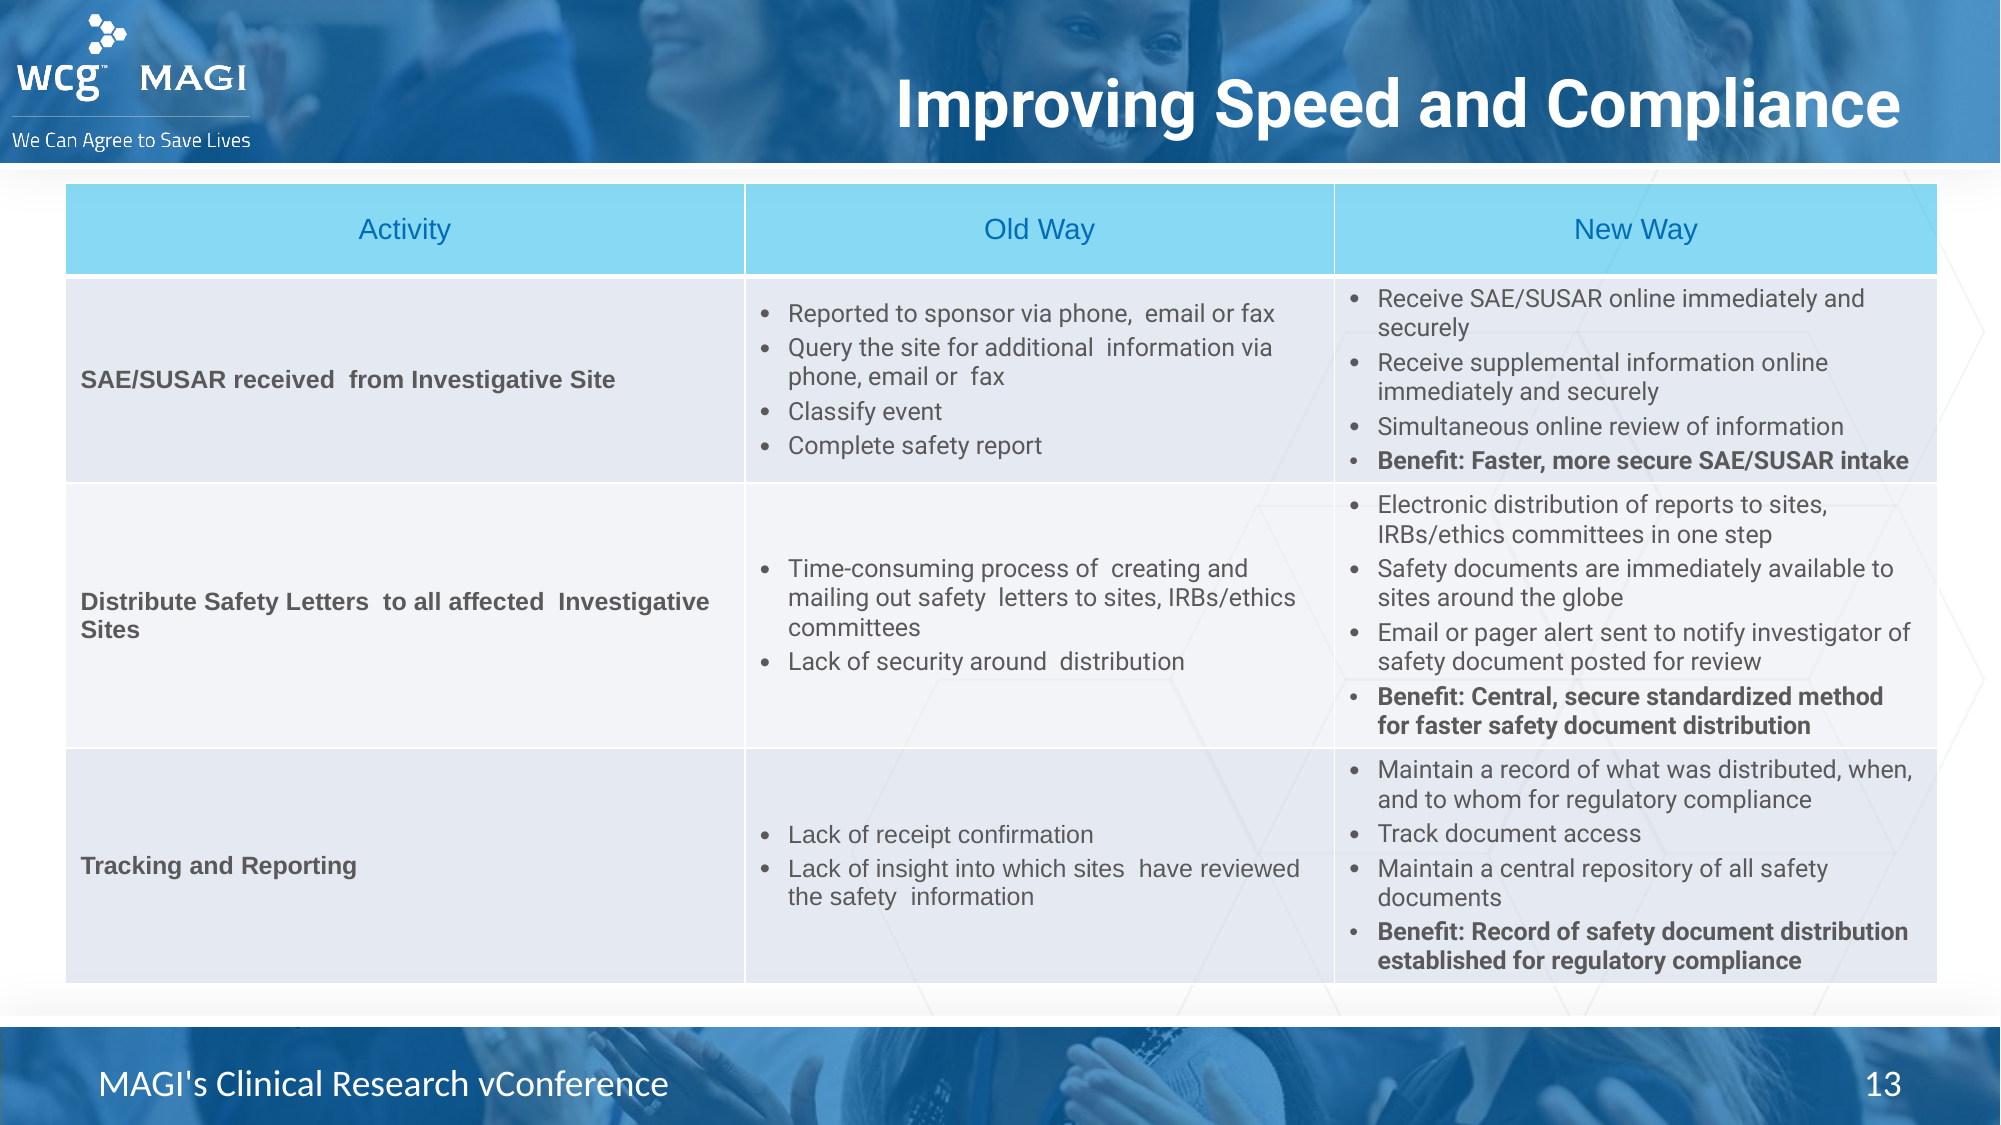

# Improving Speed and Compliance
| Activity | Old Way | New Way |
| --- | --- | --- |
| SAE/SUSAR received from Investigative Site | Reported to sponsor via phone, email or fax Query the site for additional information via phone, email or fax Classify event Complete safety report | Receive SAE/SUSAR online immediately and securely Receive supplemental information online immediately and securely Simultaneous online review of information Benefit: Faster, more secure SAE/SUSAR intake |
| Distribute Safety Letters to all affected Investigative Sites | Time-consuming process of creating and mailing out safety letters to sites, IRBs/ethics committees Lack of security around distribution | Electronic distribution of reports to sites, IRBs/ethics committees in one step Safety documents are immediately available to sites around the globe Email or pager alert sent to notify investigator of safety document posted for review Benefit: Central, secure standardized method for faster safety document distribution |
| Tracking and Reporting | Lack of receipt confirmation Lack of insight into which sites have reviewed the safety information | Maintain a record of what was distributed, when, and to whom for regulatory compliance Track document access Maintain a central repository of all safety documents Benefit: Record of safety document distribution established for regulatory compliance |